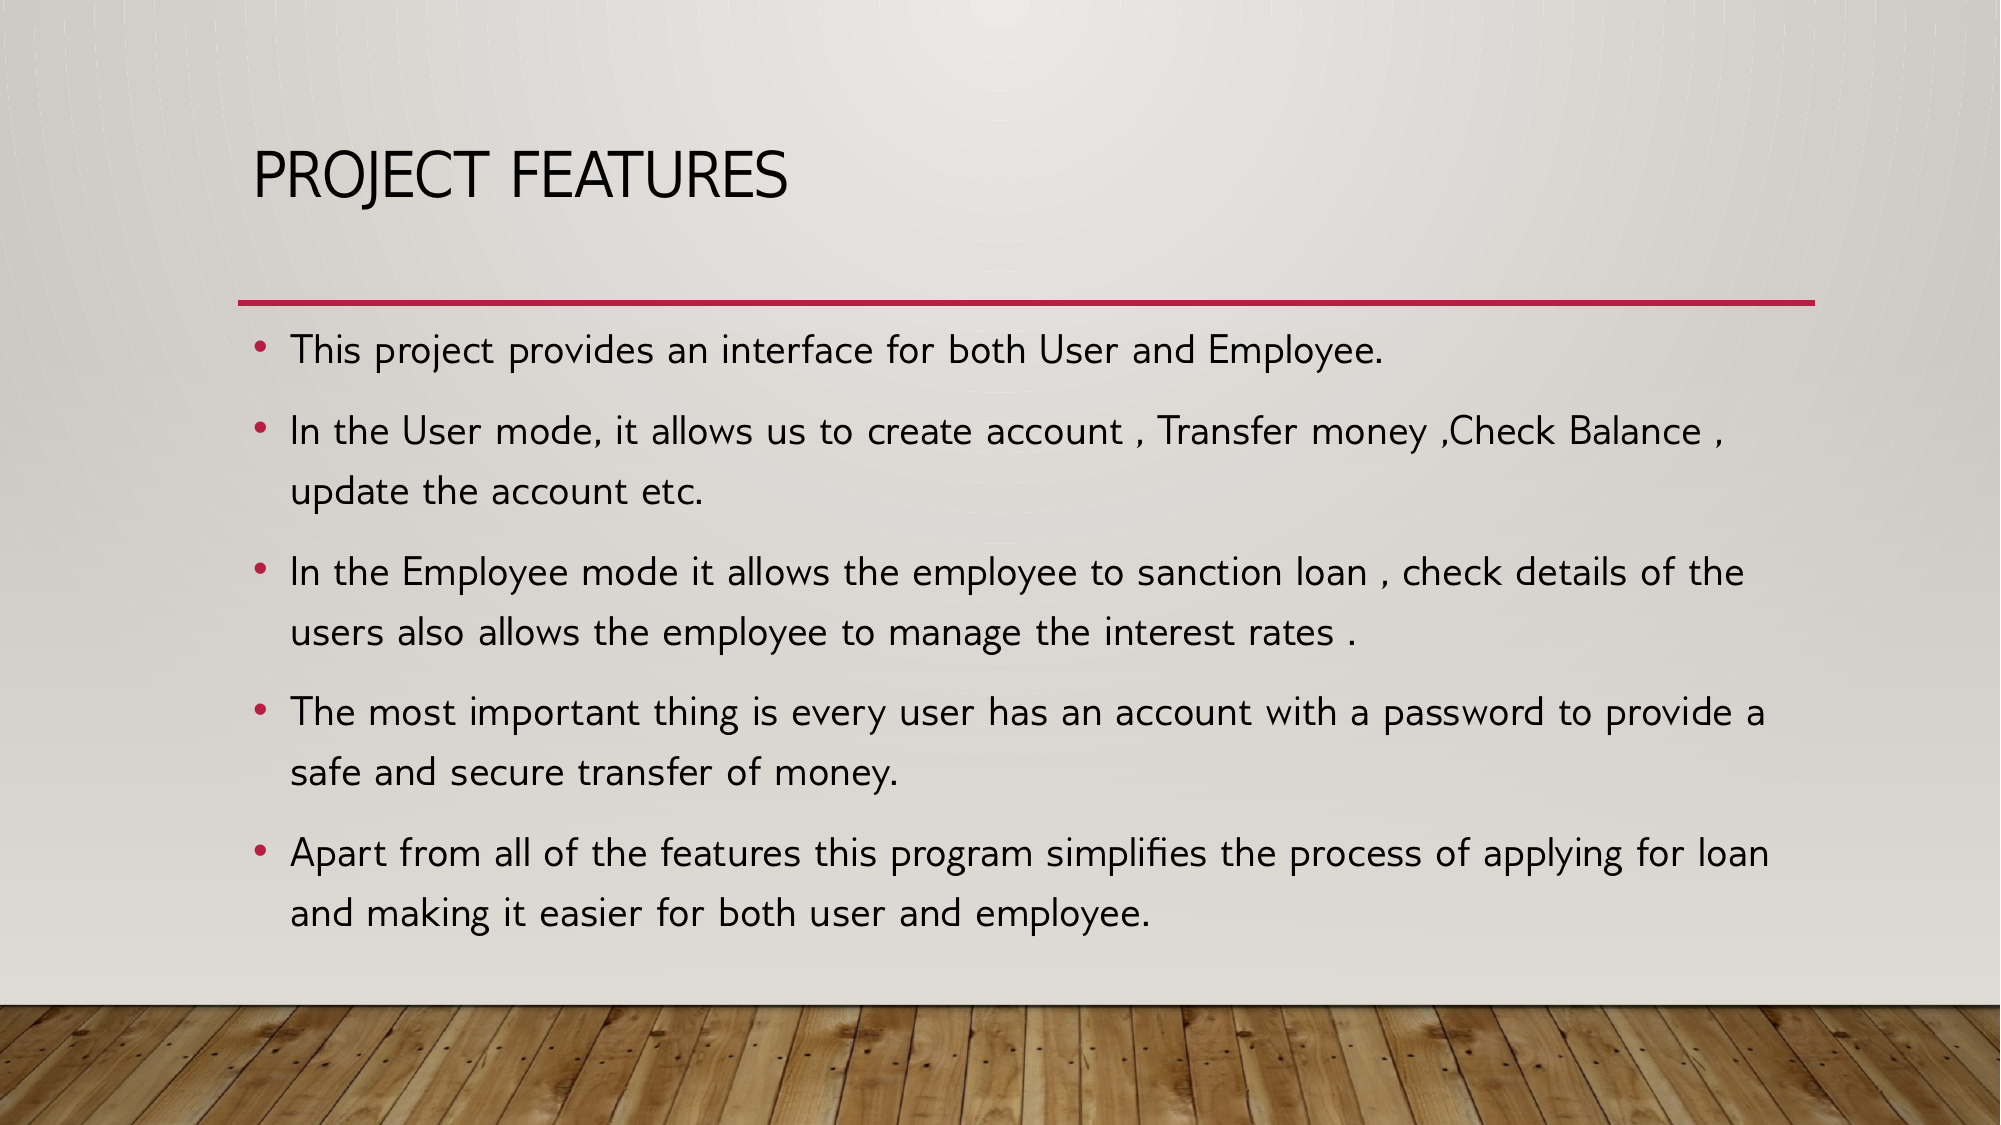

# Project Features
This project provides an interface for both User and Employee.
In the User mode, it allows us to create account , Transfer money ,Check Balance , update the account etc.
In the Employee mode it allows the employee to sanction loan , check details of the users also allows the employee to manage the interest rates .
The most important thing is every user has an account with a password to provide a safe and secure transfer of money.
Apart from all of the features this program simplifies the process of applying for loan and making it easier for both user and employee.